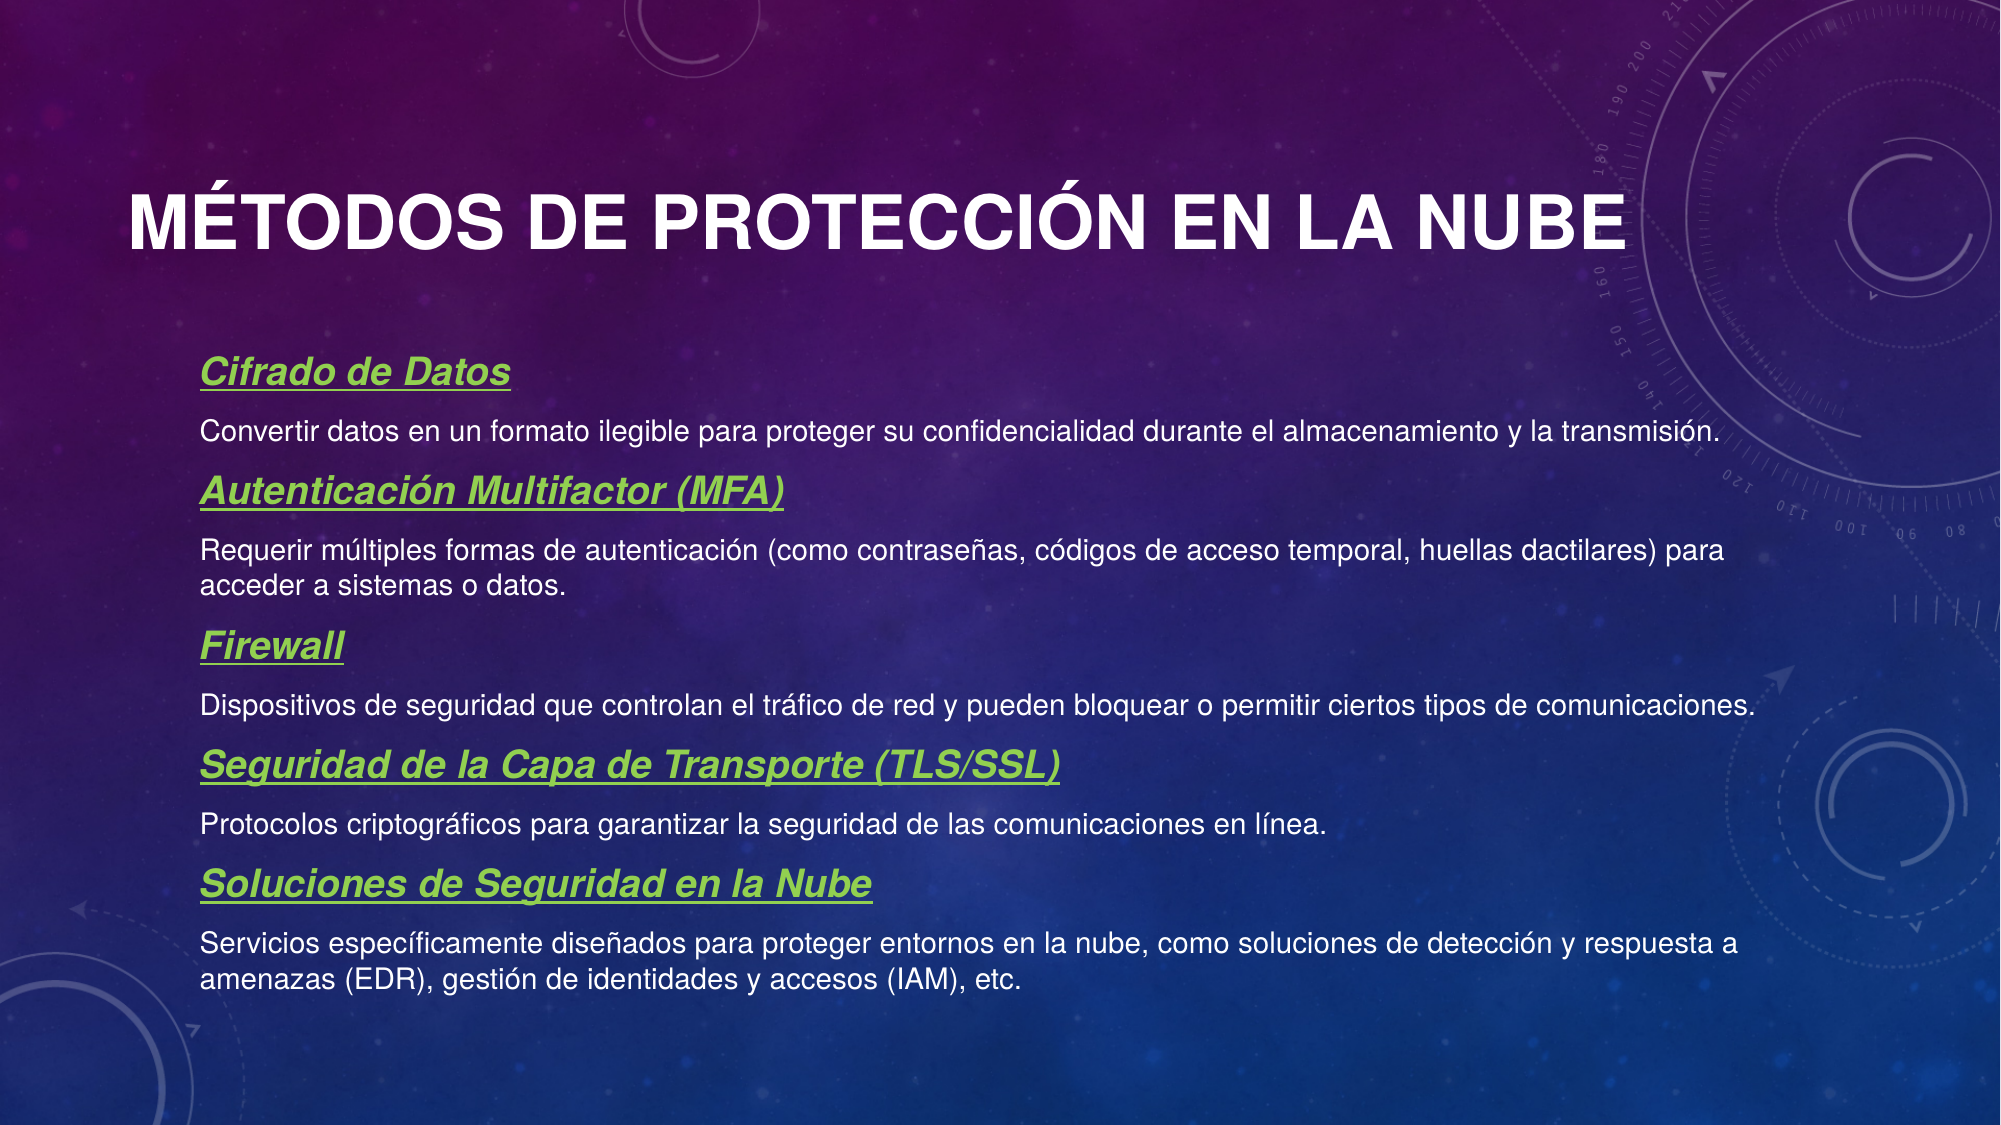

# Métodos de Protección en la Nube
Cifrado de Datos
Convertir datos en un formato ilegible para proteger su confidencialidad durante el almacenamiento y la transmisión.
Autenticación Multifactor (MFA)
Requerir múltiples formas de autenticación (como contraseñas, códigos de acceso temporal, huellas dactilares) para acceder a sistemas o datos.
Firewall
Dispositivos de seguridad que controlan el tráfico de red y pueden bloquear o permitir ciertos tipos de comunicaciones.
Seguridad de la Capa de Transporte (TLS/SSL)
Protocolos criptográficos para garantizar la seguridad de las comunicaciones en línea.
Soluciones de Seguridad en la Nube
Servicios específicamente diseñados para proteger entornos en la nube, como soluciones de detección y respuesta a amenazas (EDR), gestión de identidades y accesos (IAM), etc.